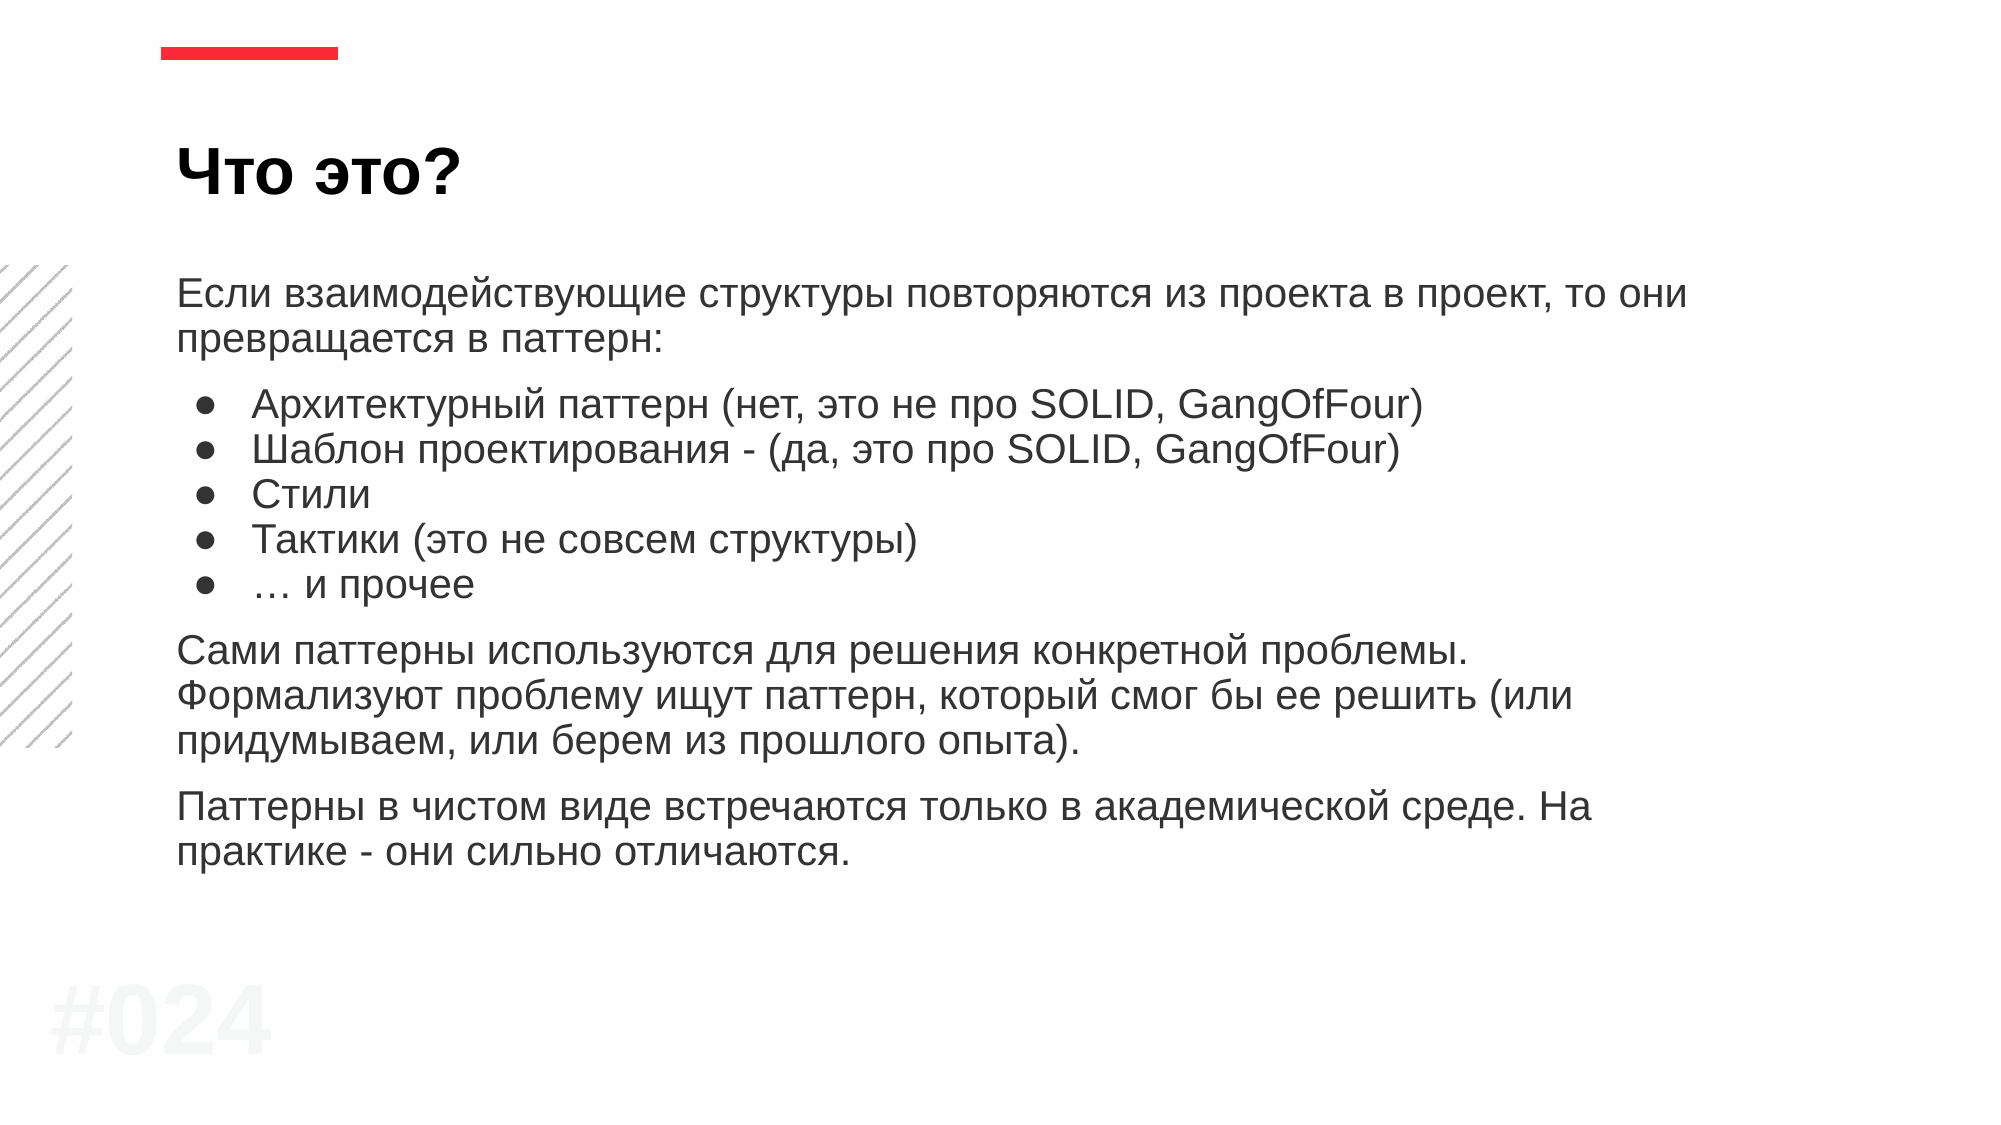

Что это?
Если взаимодействующие структуры повторяются из проекта в проект, то они превращается в паттерн:
Архитектурный паттерн (нет, это не про SOLID, GangOfFour)
Шаблон проектирования - (да, это про SOLID, GangOfFour)
Стили
Тактики (это не совсем структуры)
… и прочее
Сами паттерны используются для решения конкретной проблемы. Формализуют проблему ищут паттерн, который смог бы ее решить (или придумываем, или берем из прошлого опыта).
Паттерны в чистом виде встречаются только в академической среде. На практике - они сильно отличаются.
#024